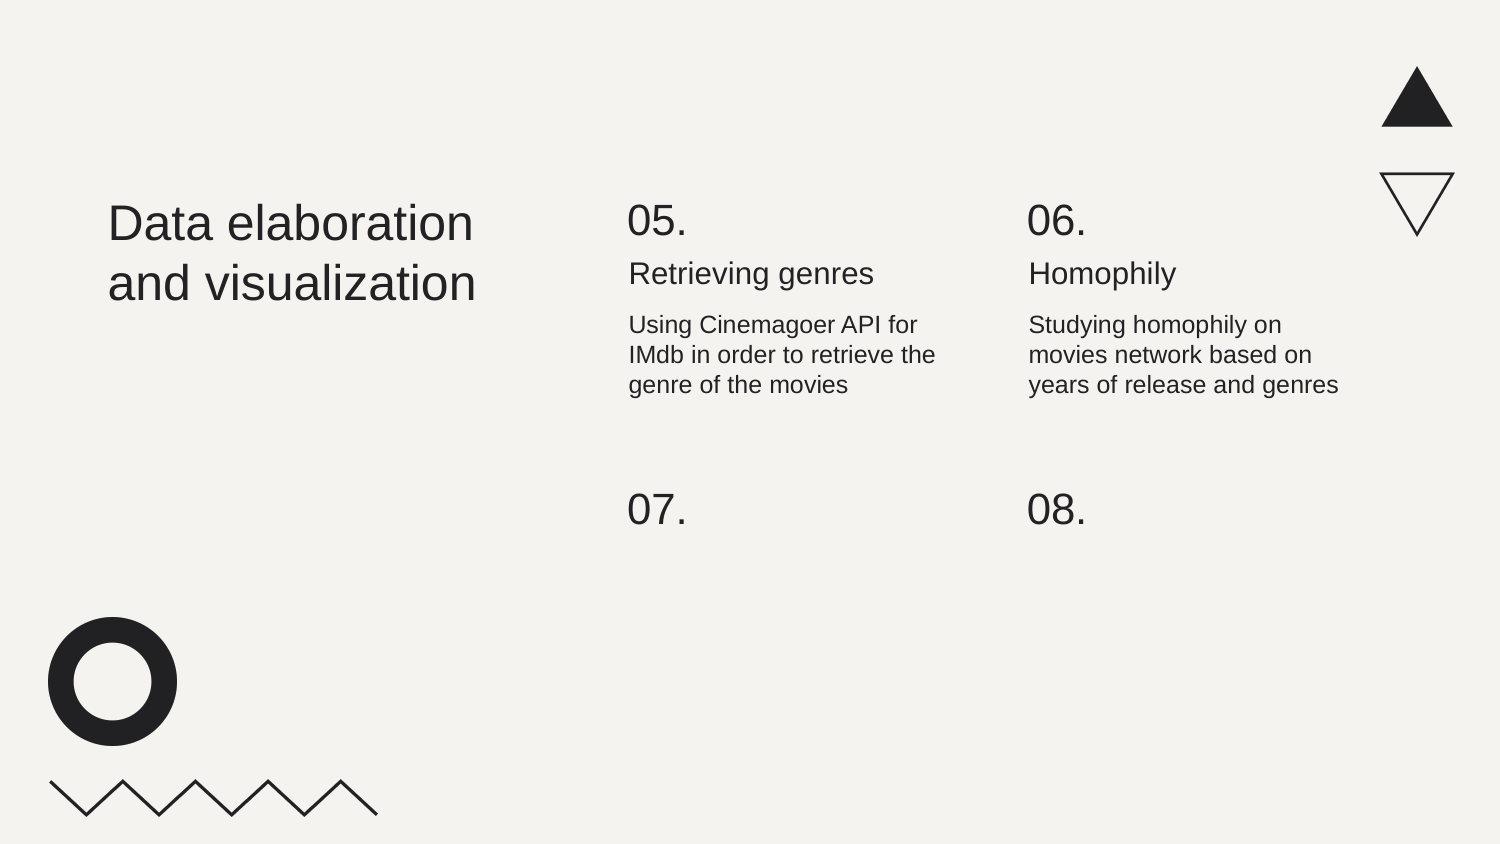

Data elaboration
and visualization
05.
06.
Retrieving genres
Homophily
Using Cinemagoer API for IMdb in order to retrieve the genre of the movies
Studying homophily on movies network based on years of release and genres
07.
08.